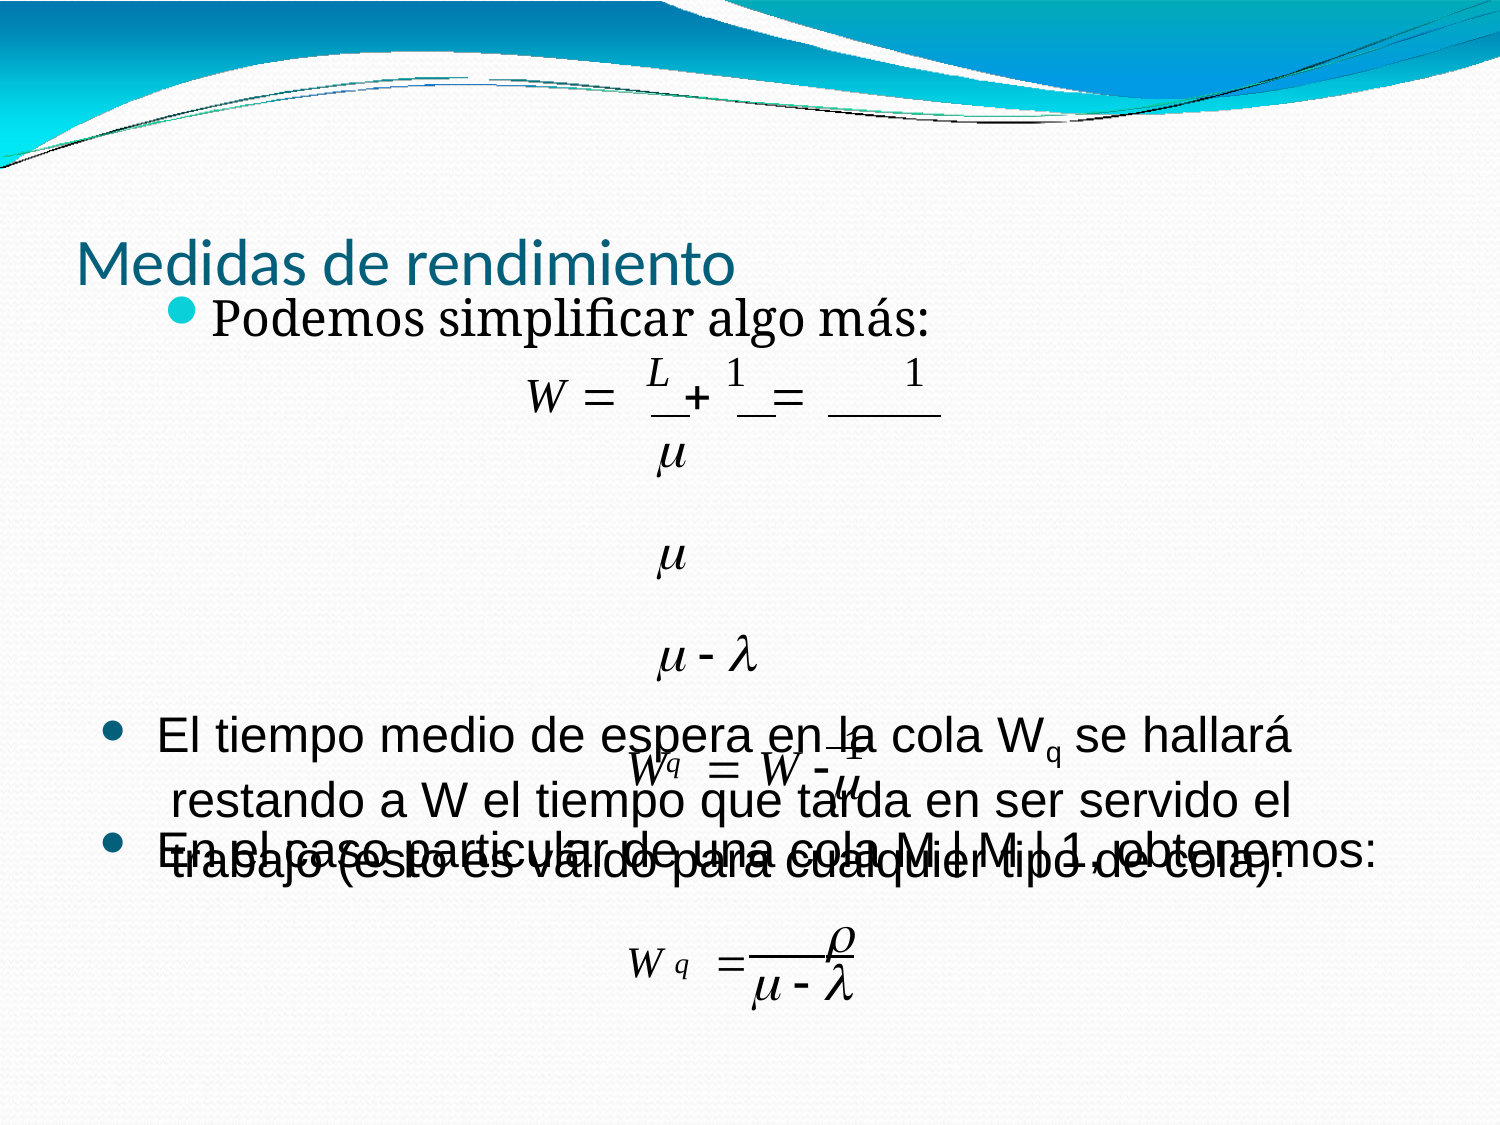

# Medidas de rendimiento
Podemos simplificar algo más:
W =  L + 1 =	1
μ	μ	μ − λ
El tiempo medio de espera en la cola Wq se hallará  restando a W el tiempo que tarda en ser servido el  trabajo (esto es válido para cualquier tipo de cola):

W	= W − 1
q
μ

En el caso particular de una cola M | M | 1, obtenemos:
W	=   ρ
q
μ − λ